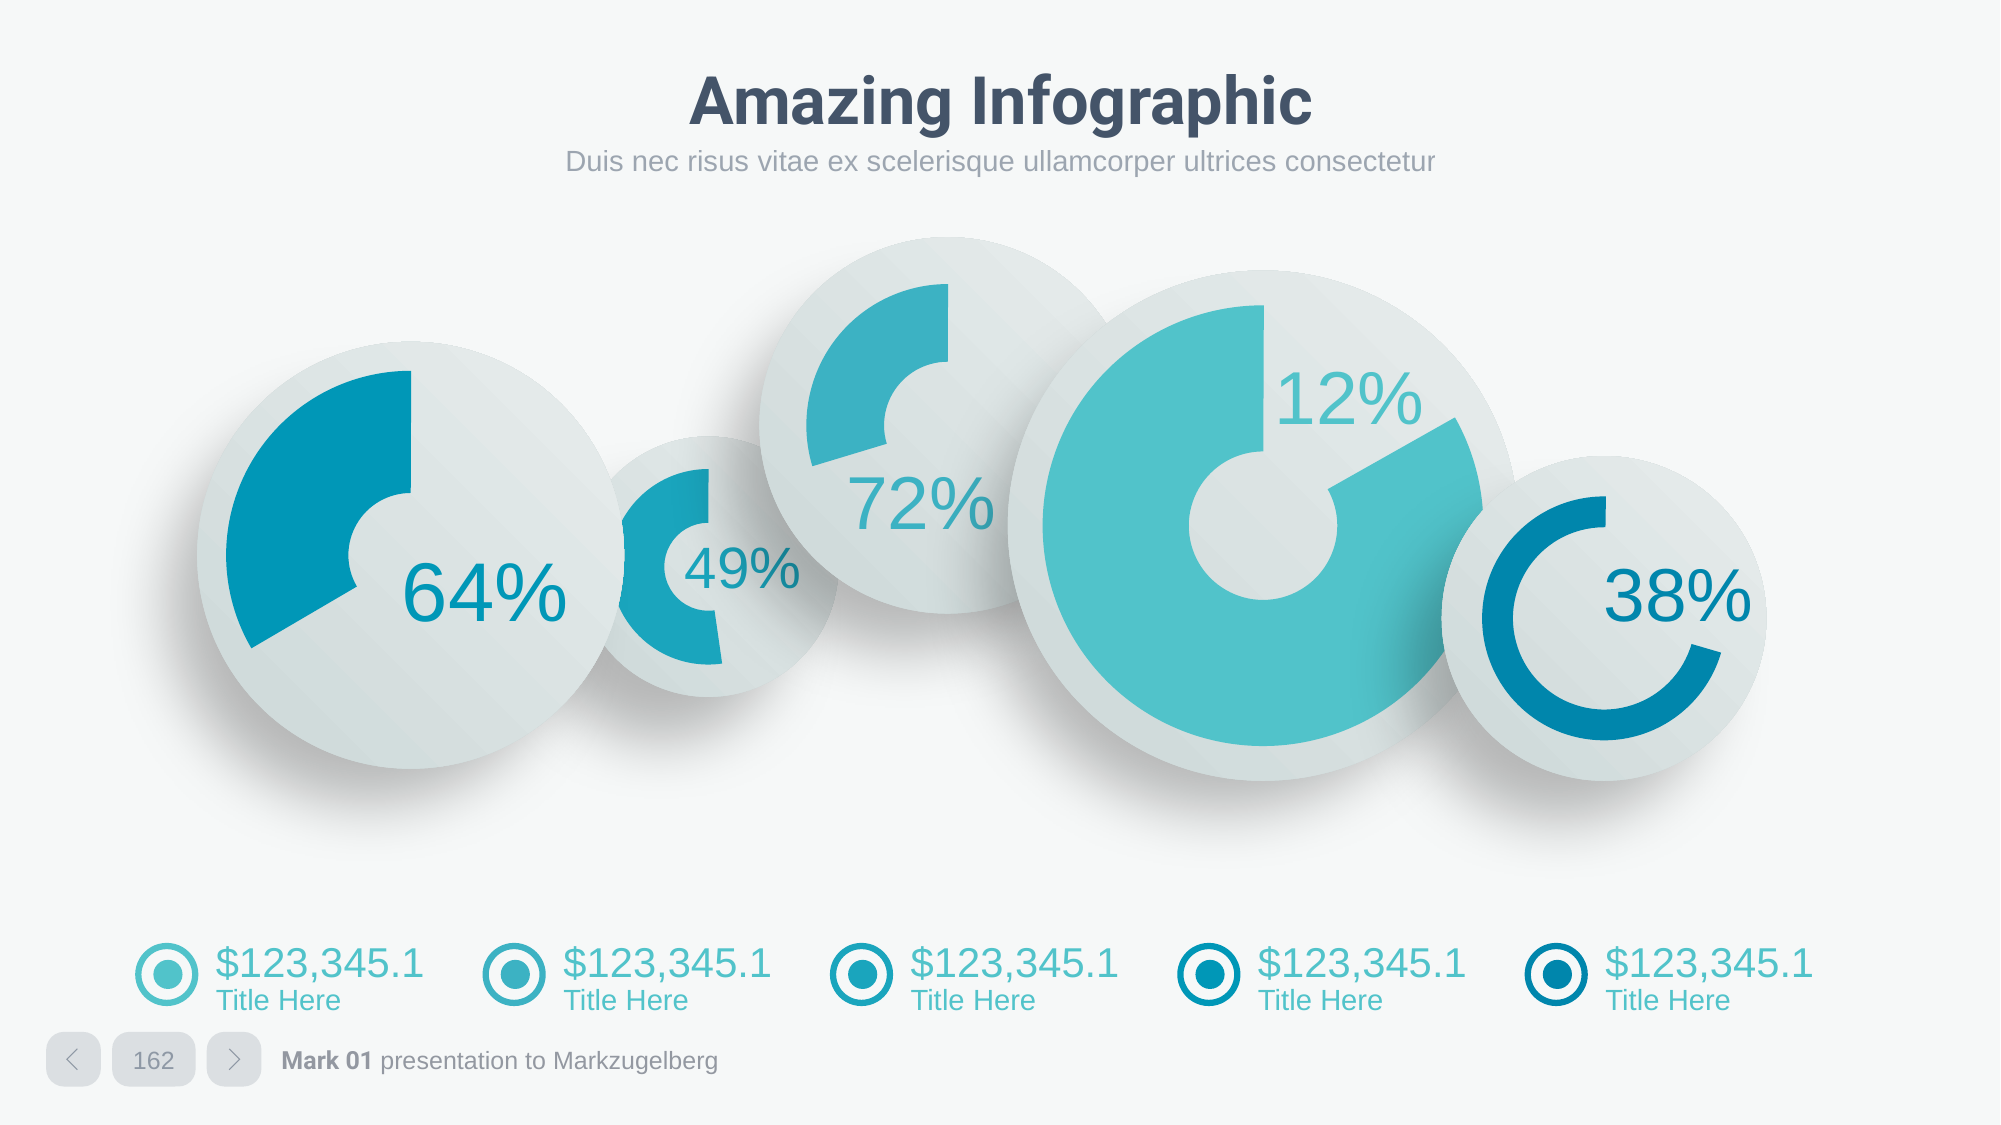

# Amazing Infographic
Duis nec risus vitae ex scelerisque ullamcorper ultrices consectetur

72%

12%

64%

49%

38%
$123,345.1
Title Here

$123,345.1
Title Here

$123,345.1
Title Here

$123,345.1
Title Here

$123,345.1
Title Here